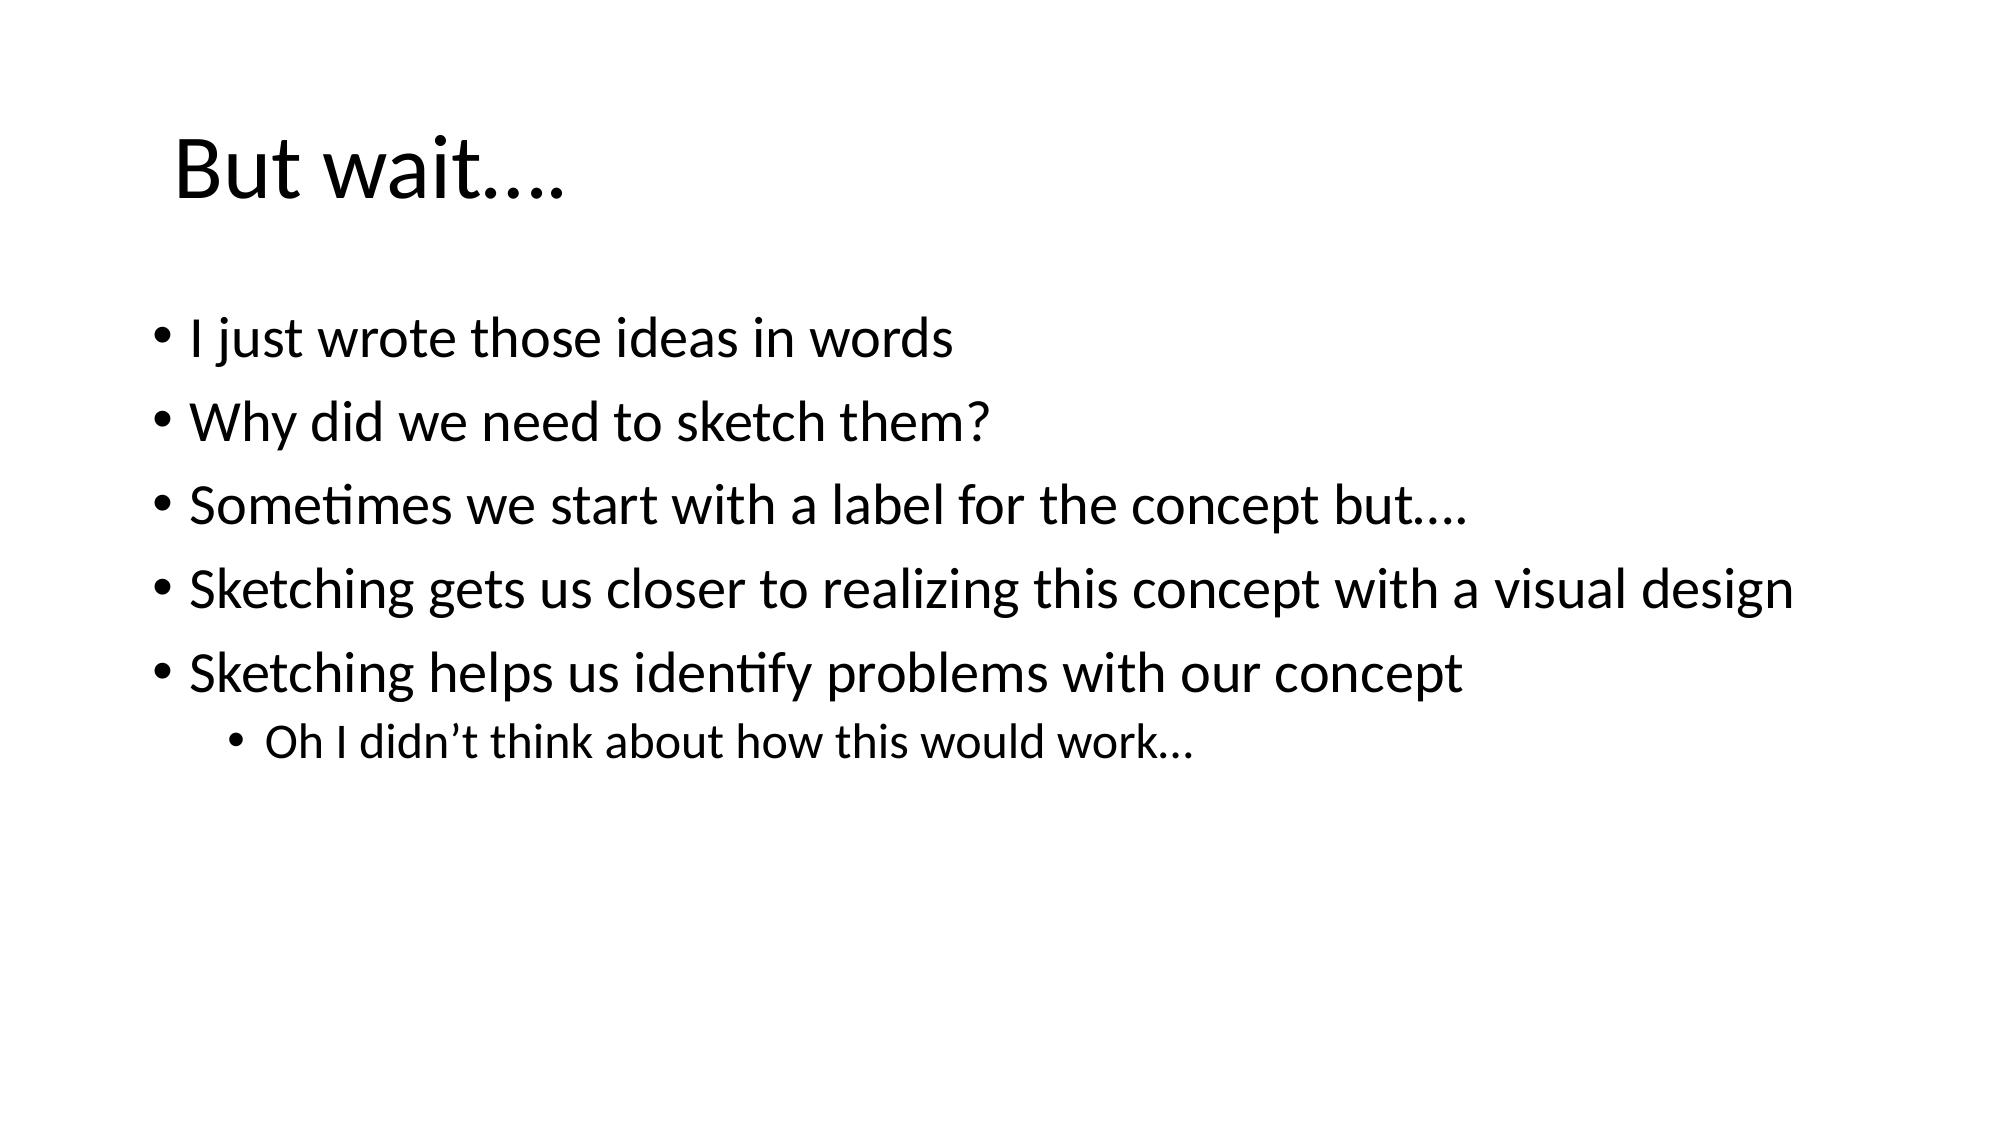

# But wait….
I just wrote those ideas in words
Why did we need to sketch them?
Sometimes we start with a label for the concept but….
Sketching gets us closer to realizing this concept with a visual design
Sketching helps us identify problems with our concept
Oh I didn’t think about how this would work…